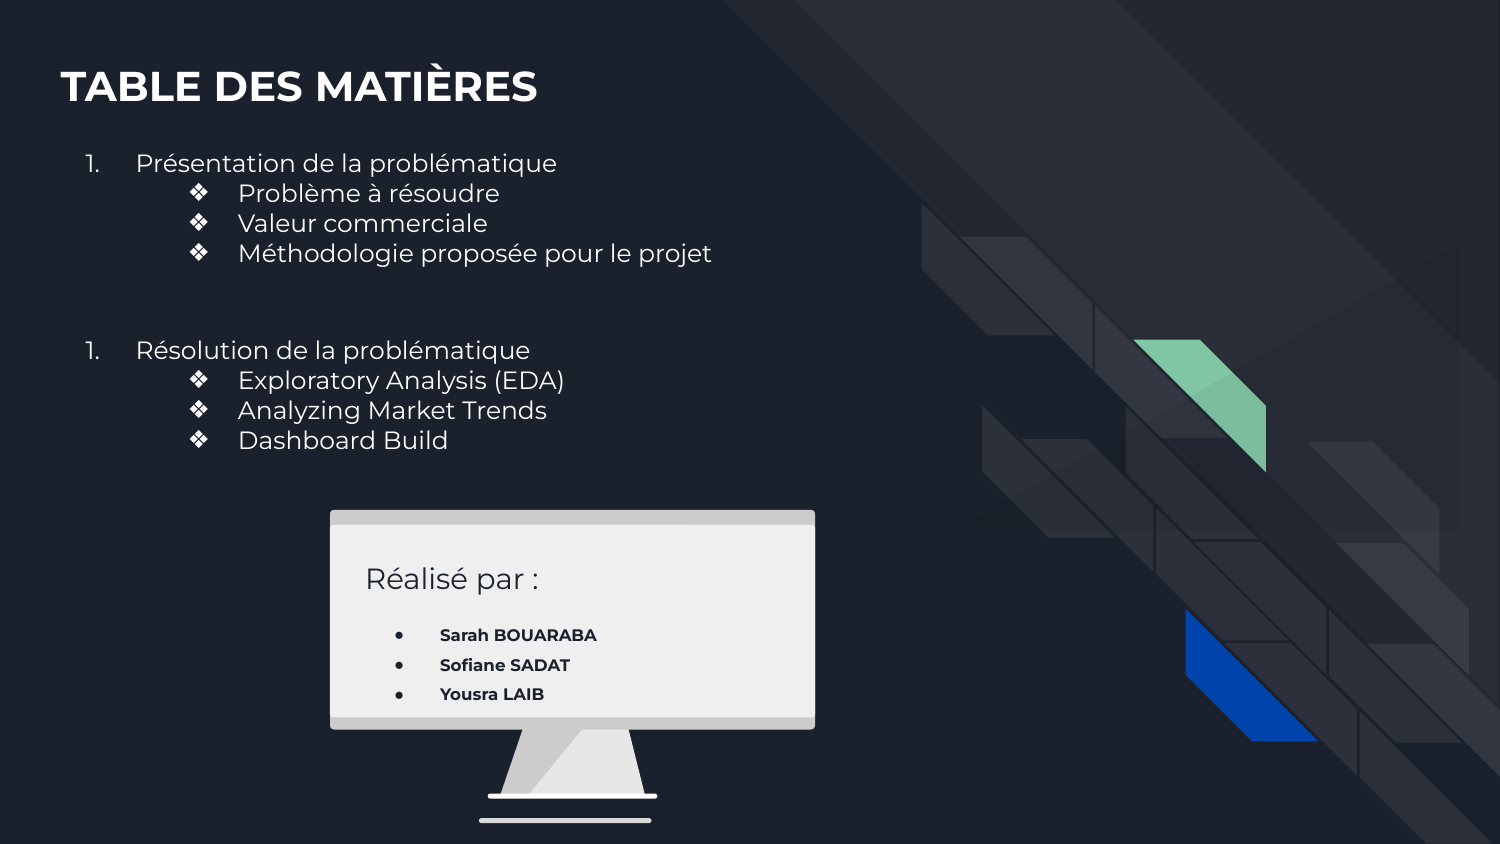

# TABLE DES MATIÈRES
Présentation de la problématique
Problème à résoudre
Valeur commerciale
Méthodologie proposée pour le projet

Résolution de la problématique
Exploratory Analysis (EDA)
Analyzing Market Trends
Dashboard Build

Réalisé par :
Sarah BOUARABA
Sofiane SADAT
Yousra LAIB